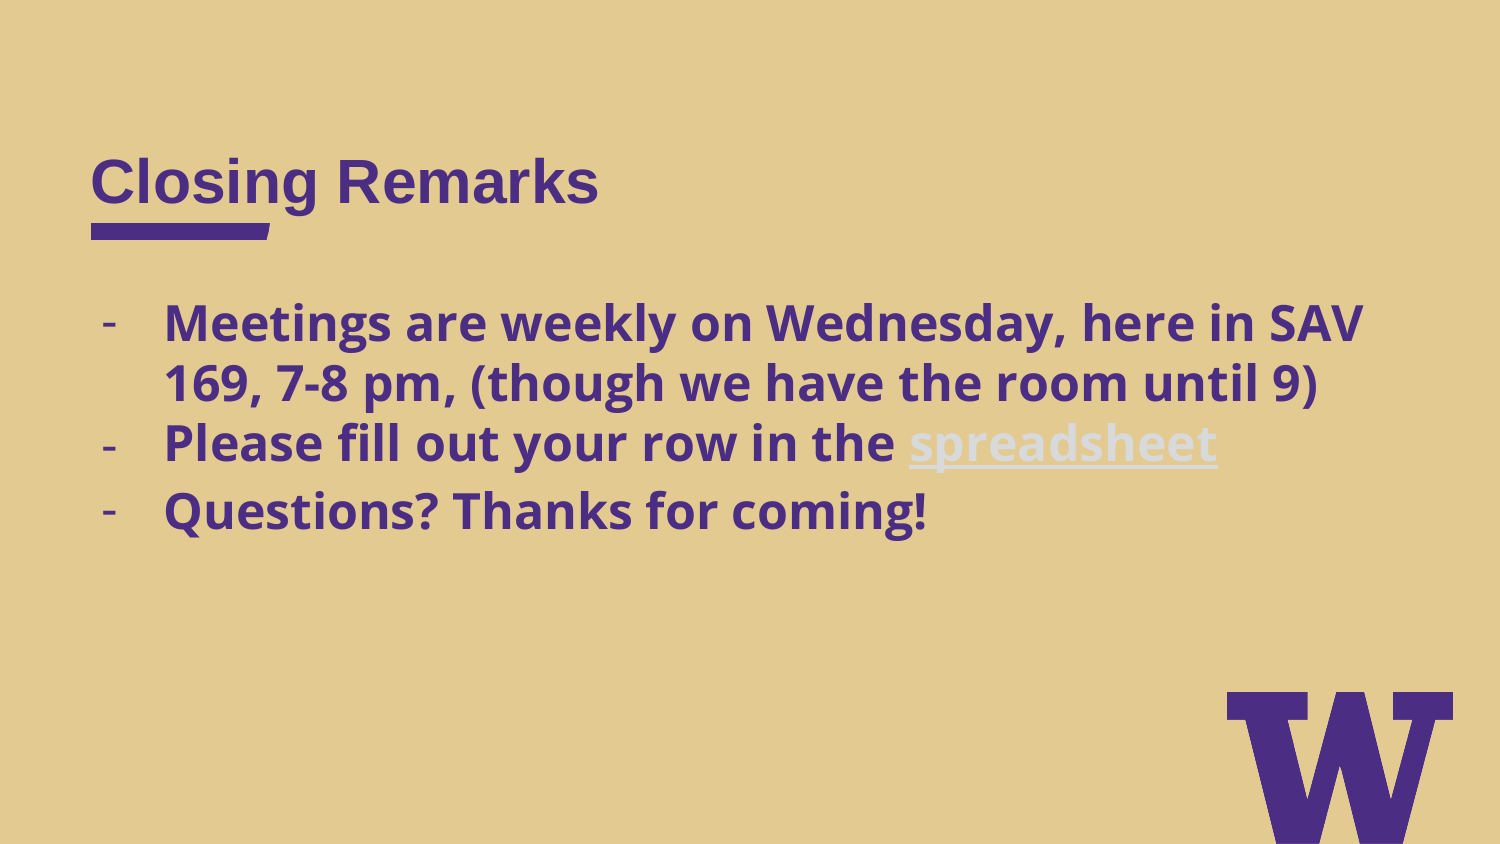

# Closing Remarks
Meetings are weekly on Wednesday, here in SAV 169, 7-8 pm, (though we have the room until 9)
Please fill out your row in the spreadsheet
Questions? Thanks for coming!